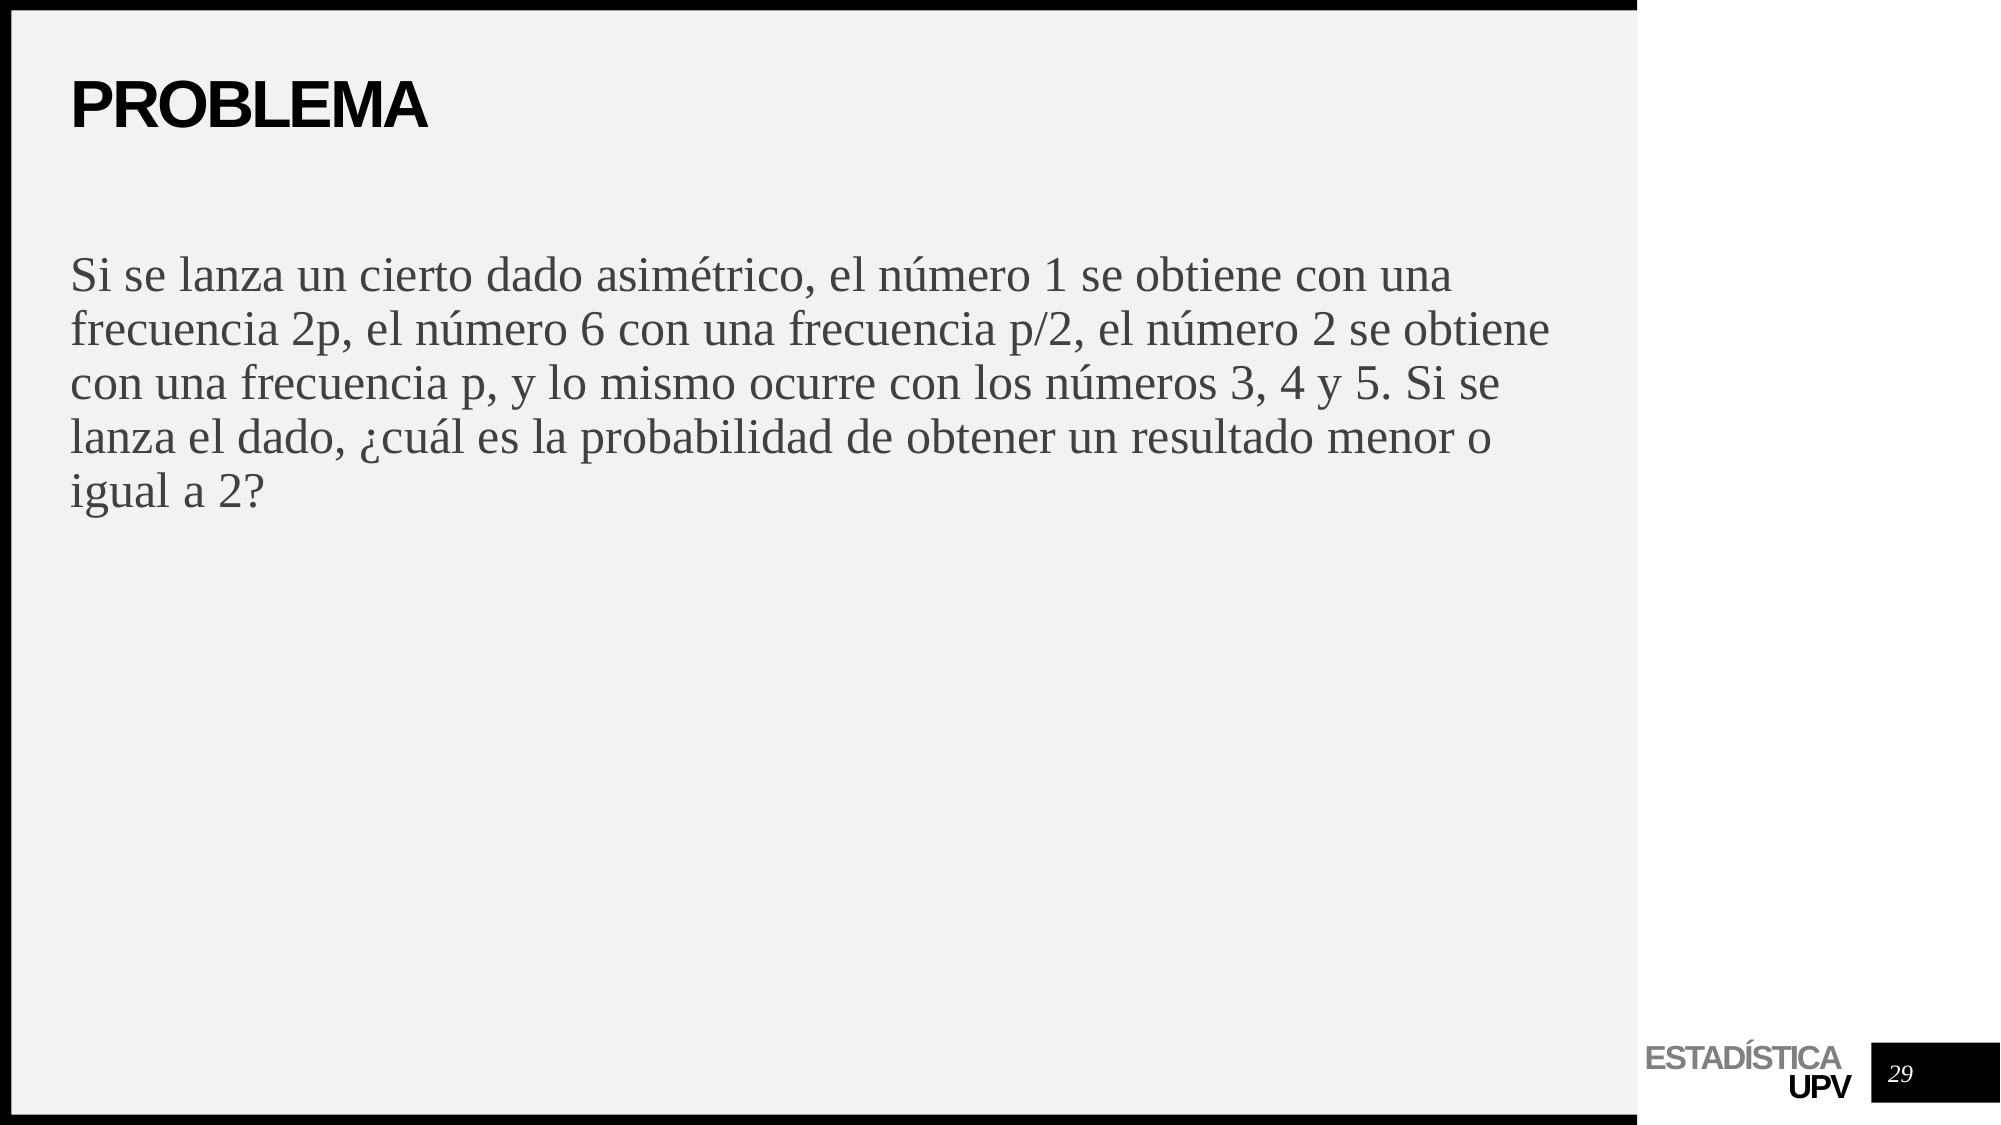

# Problema

Si se lanza un cierto dado asimétrico, el número 1 se obtiene con una frecuencia 2p, el número 6 con una frecuencia p/2, el número 2 se obtiene con una frecuencia p, y lo mismo ocurre con los números 3, 4 y 5. Si se lanza el dado, ¿cuál es la probabilidad de obtener un resultado menor o igual a 2?
29